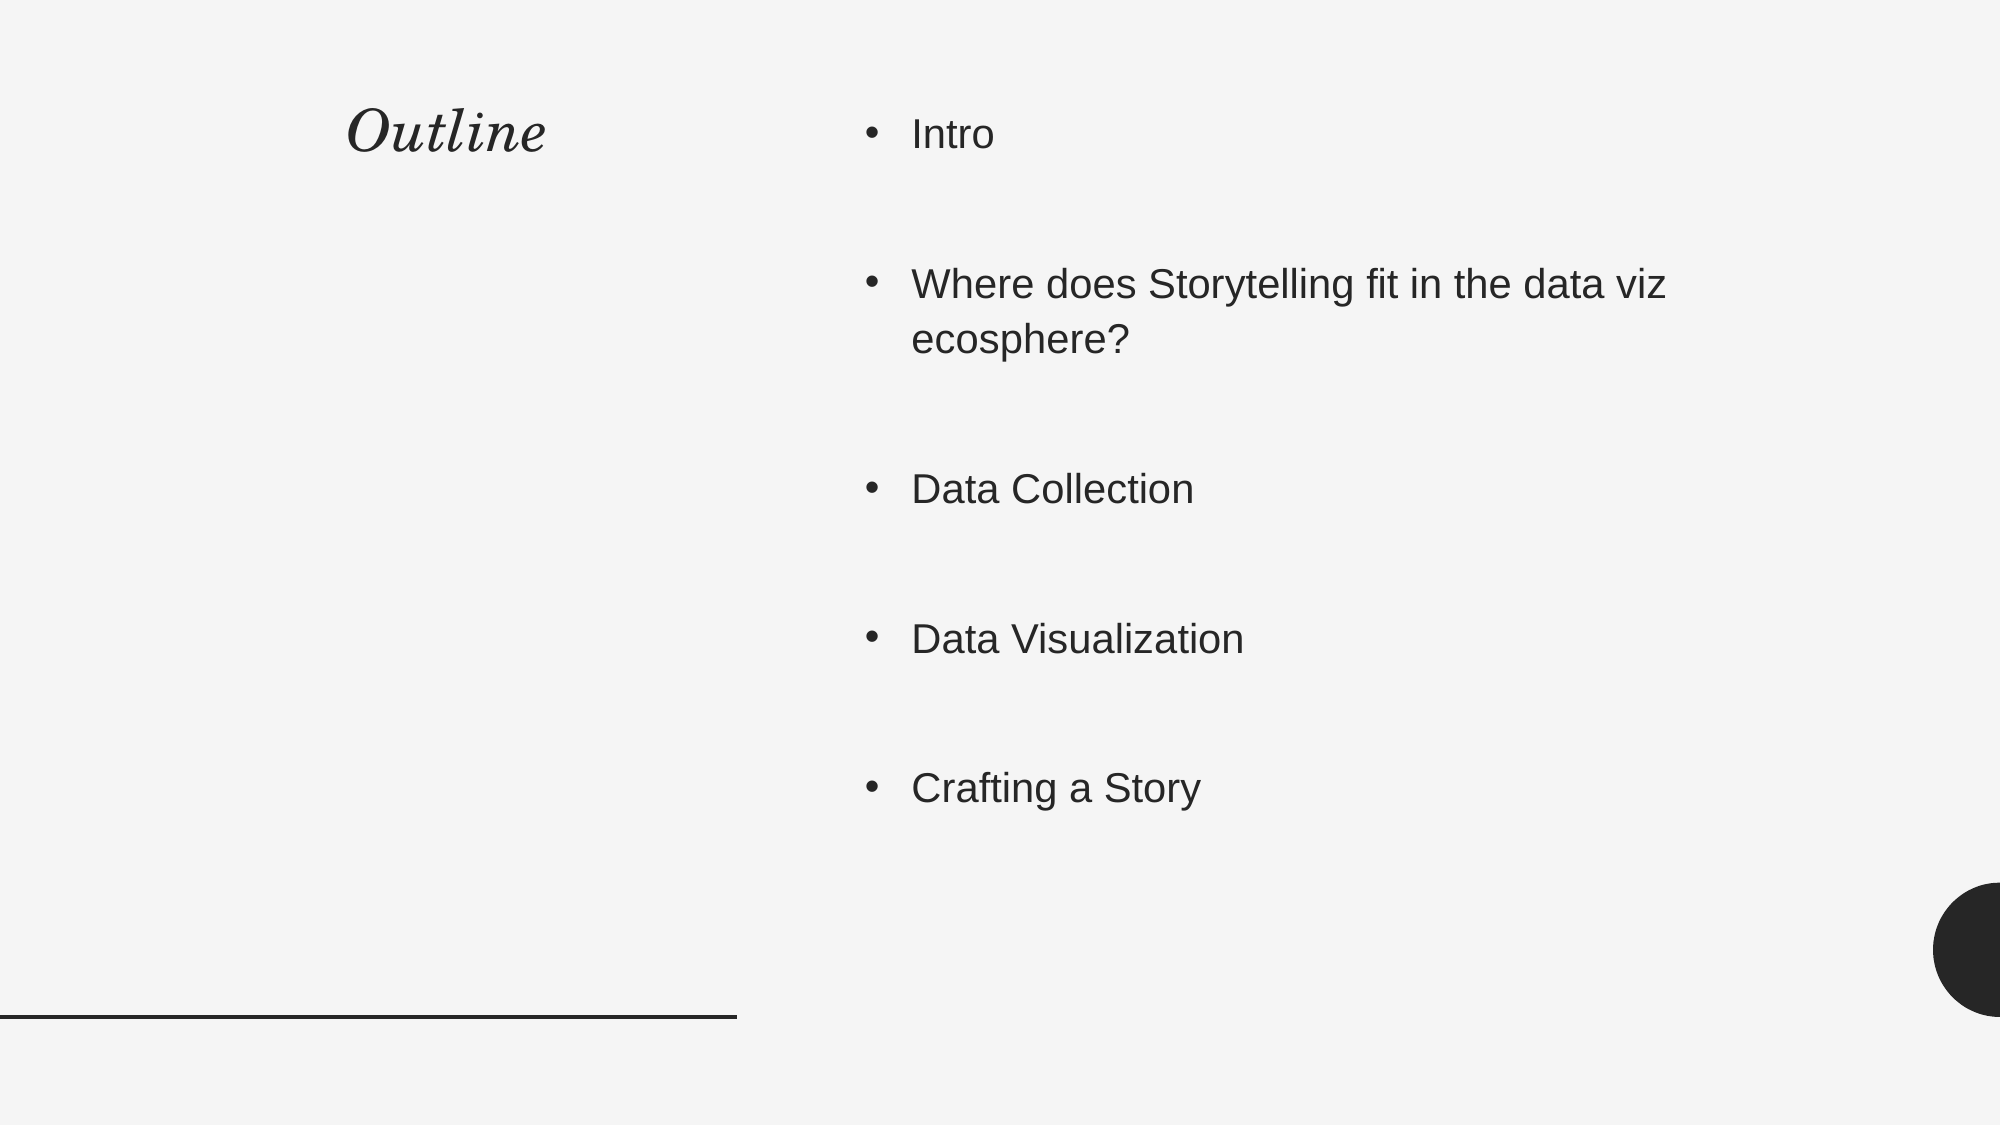

# Outline
Intro

Where does Storytelling fit in the data viz ecosphere?

Data Collection

Data Visualization

Crafting a Story